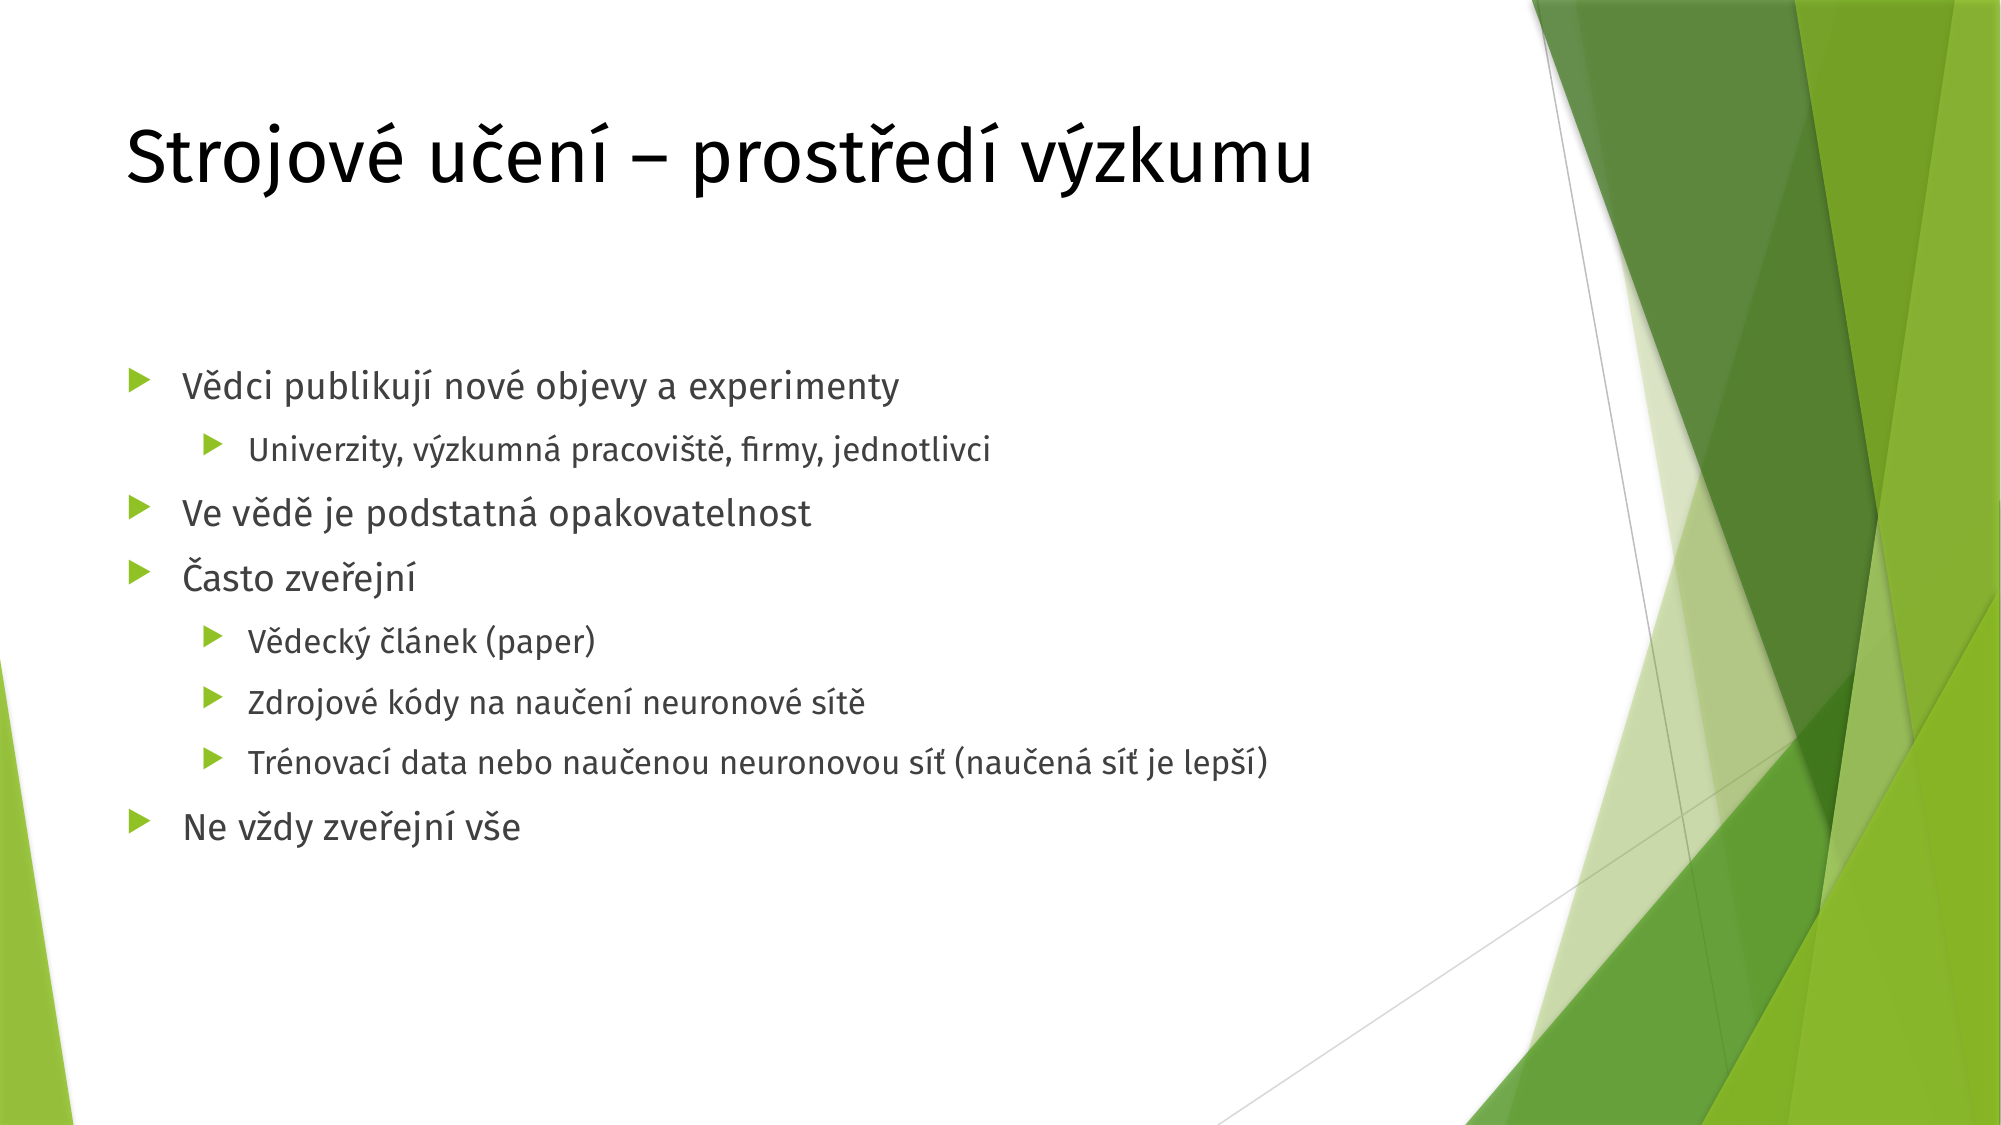

# Strojové učení – prostředí výzkumu
Vědci publikují nové objevy a experimenty
Univerzity, výzkumná pracoviště, firmy, jednotlivci
Ve vědě je podstatná opakovatelnost
Často zveřejní
Vědecký článek (paper)
Zdrojové kódy na naučení neuronové sítě
Trénovací data nebo naučenou neuronovou síť (naučená síť je lepší)
Ne vždy zveřejní vše